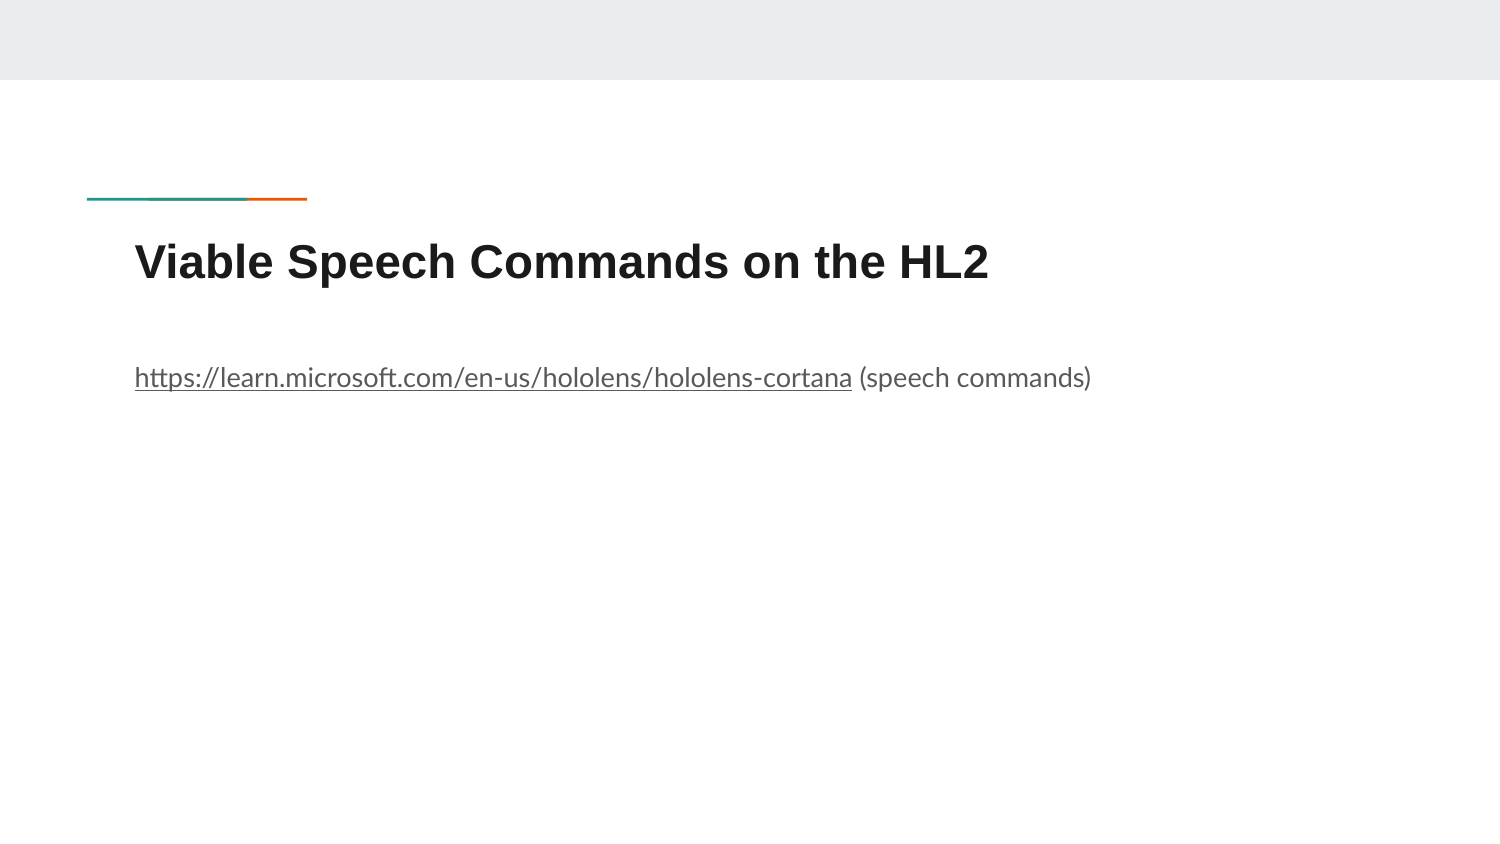

# Viable Speech Commands on the HL2
https://learn.microsoft.com/en-us/hololens/hololens-cortana (speech commands)